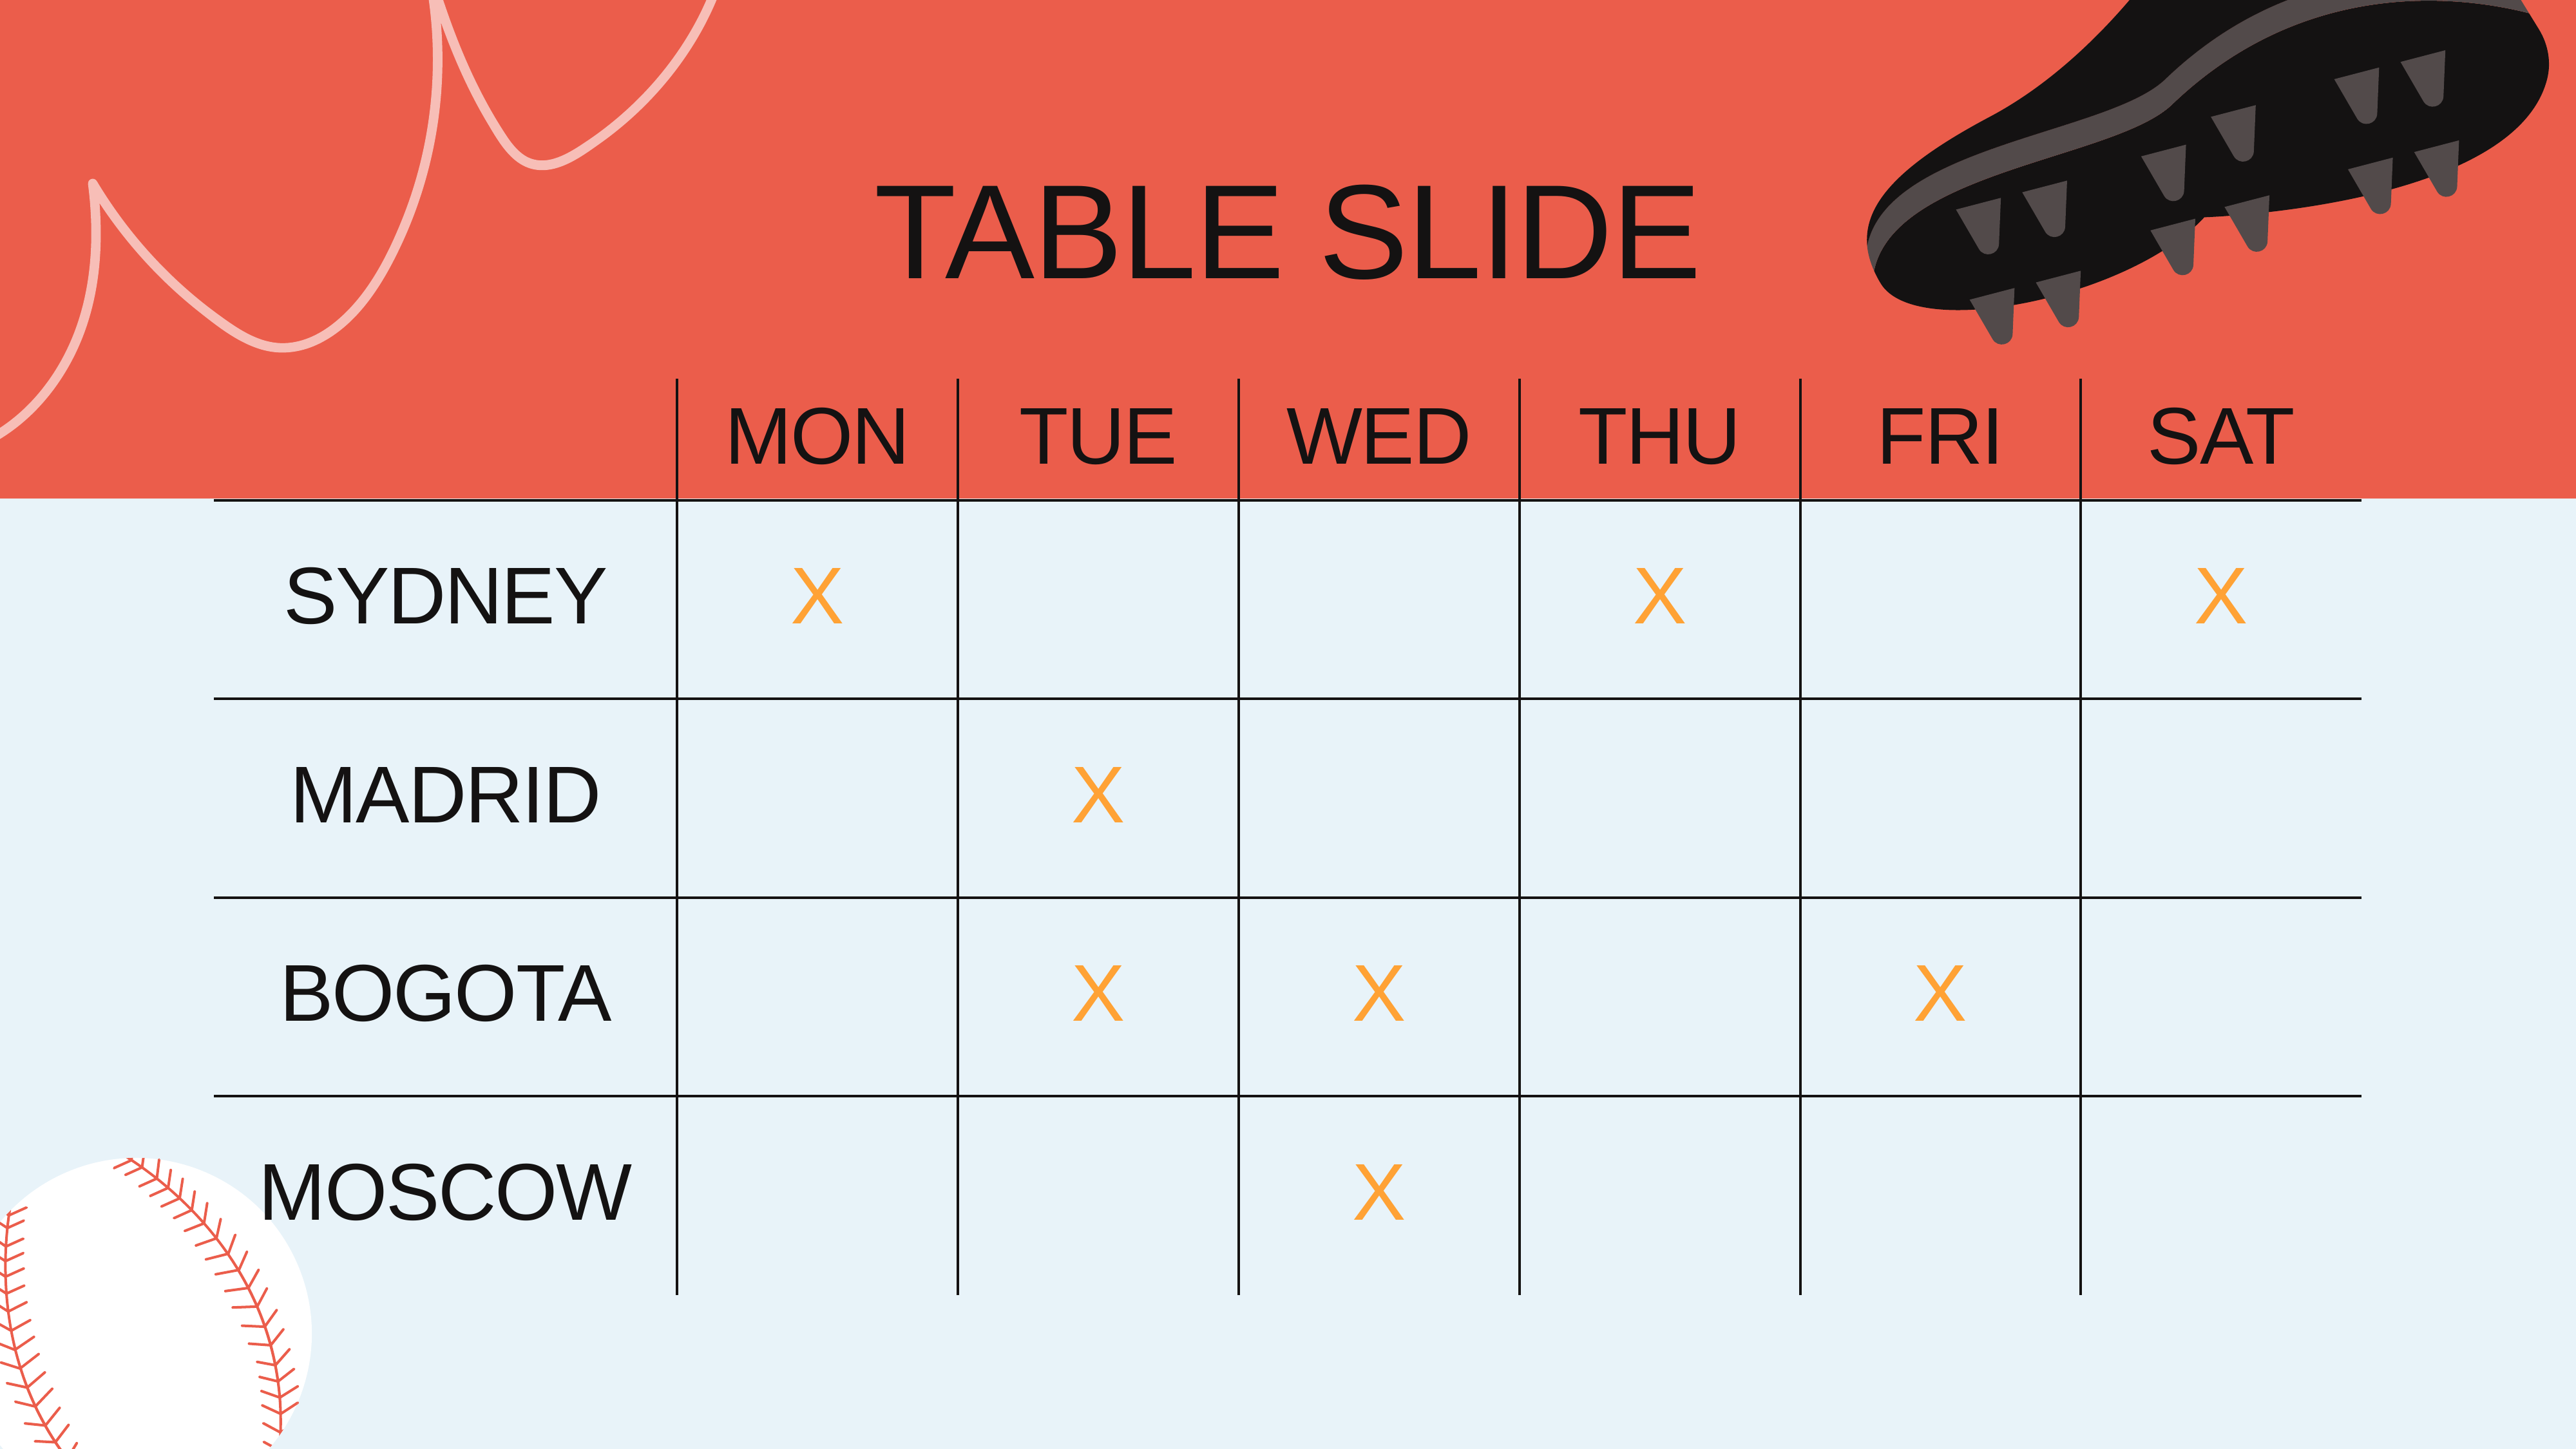

TABLE SLIDE
|  | MON | TUE | WED | THU | FRI | SAT |
| --- | --- | --- | --- | --- | --- | --- |
| SYDNEY | X |  |  | X |  | X |
| MADRID |  | X |  |  |  |  |
| BOGOTA |  | X | X |  | X |  |
| MOSCOW |  |  | X |  |  |  |